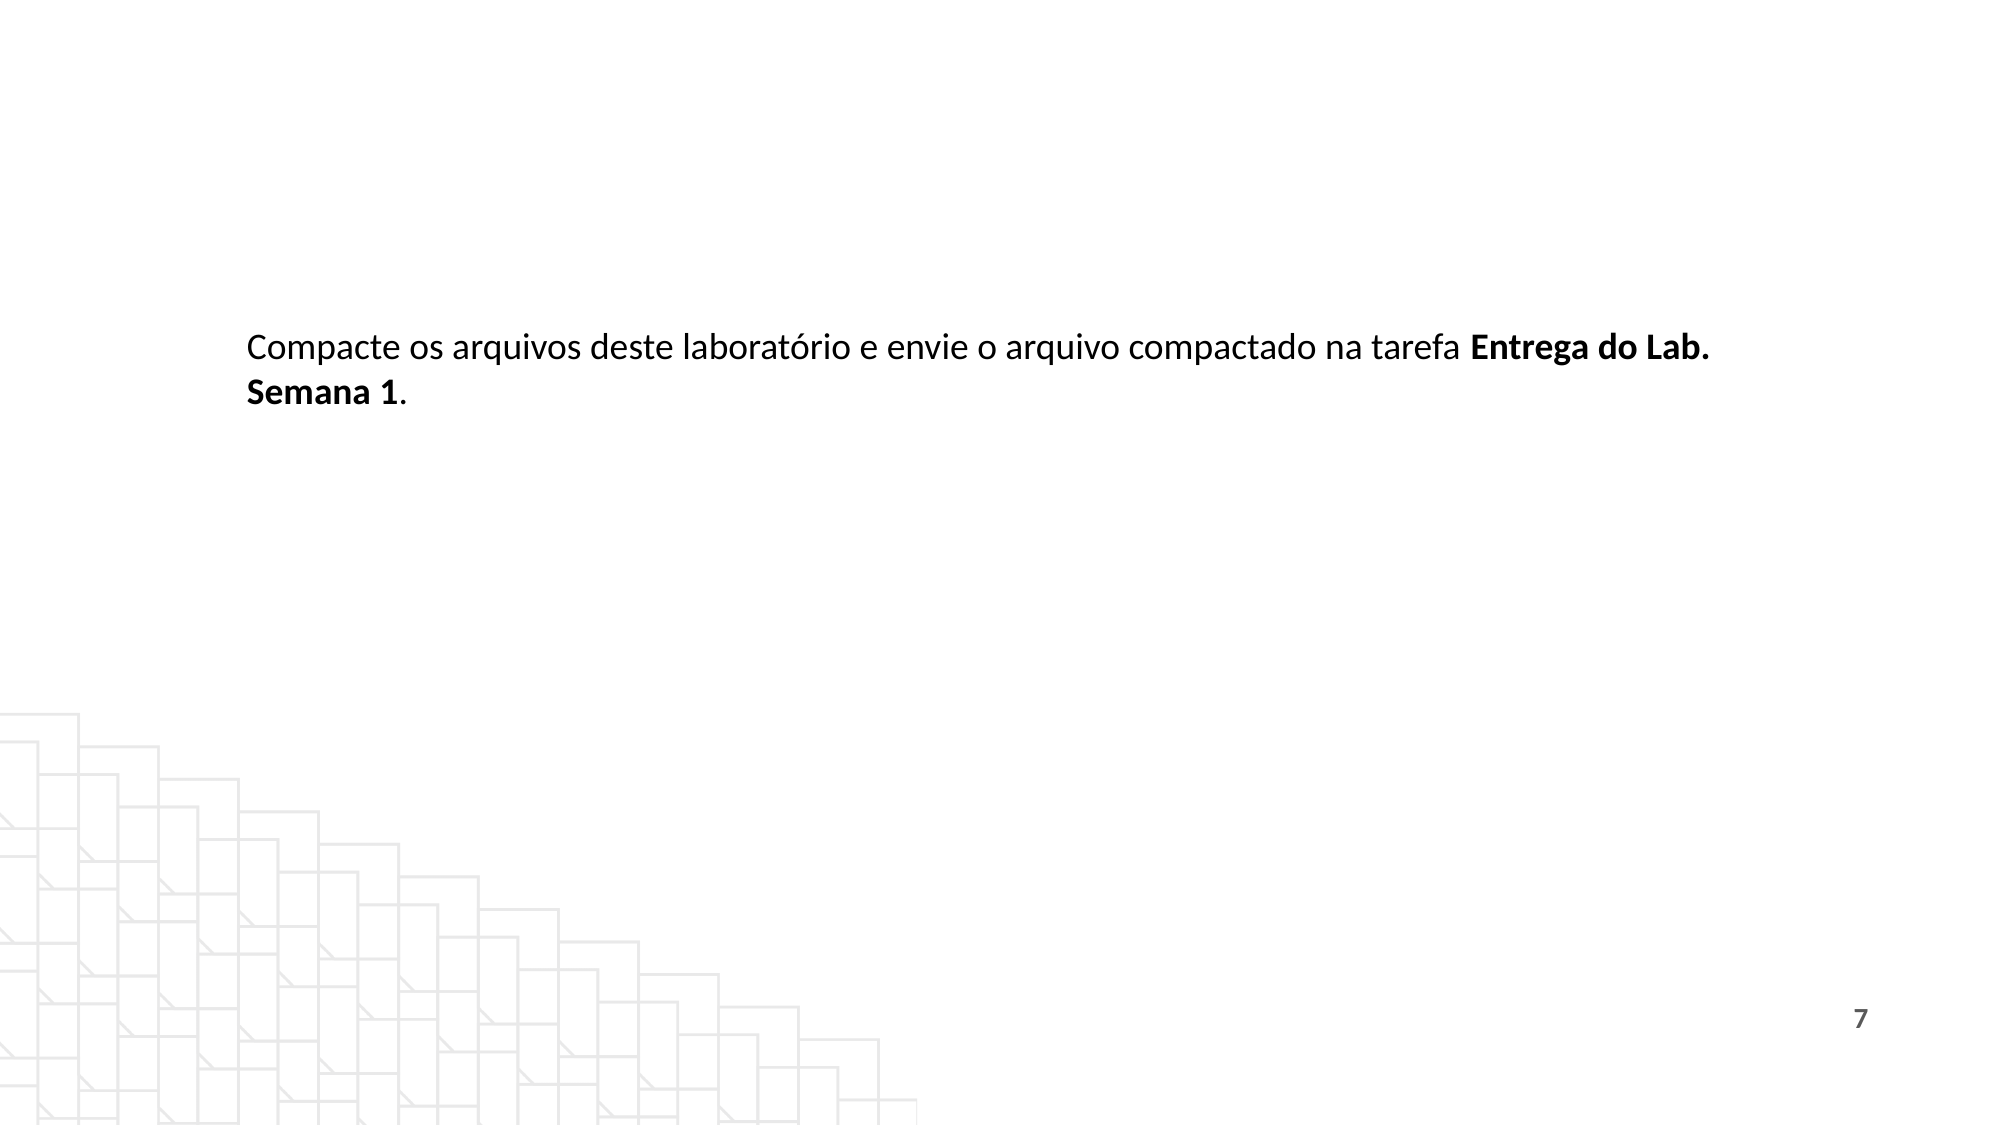

Compacte os arquivos deste laboratório e envie o arquivo compactado na tarefa Entrega do Lab. Semana 1.
7